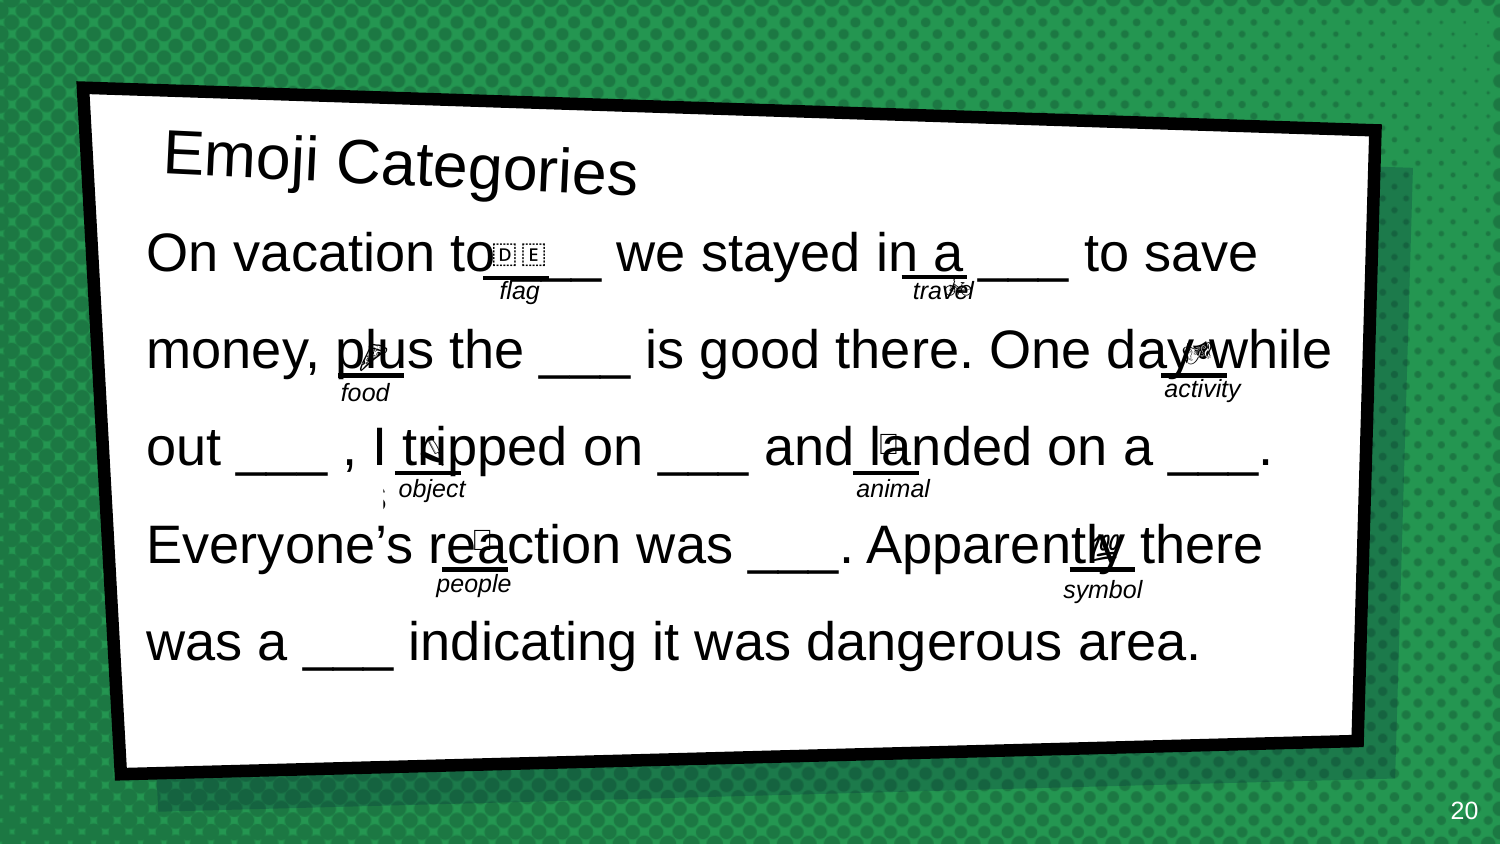

# Emoji Categories
On vacation to ___ we stayed in a ___ to save money, plus the ___ is good there. One day while out ___ , I tripped on ___ and landed on a ___.  Everyone’s reaction was ___. Apparently there was a ___ indicating it was dangerous area.
Flags

travel
flag

activity
food

animal
object

people
symbol

Travel and Places
🇩🇪
🚲
Food and Drink
🎭
🍕
Activities
🦮
🪒
Animals
and Nature
Objects
🥶
💯
Symbols
Smileys and People
20